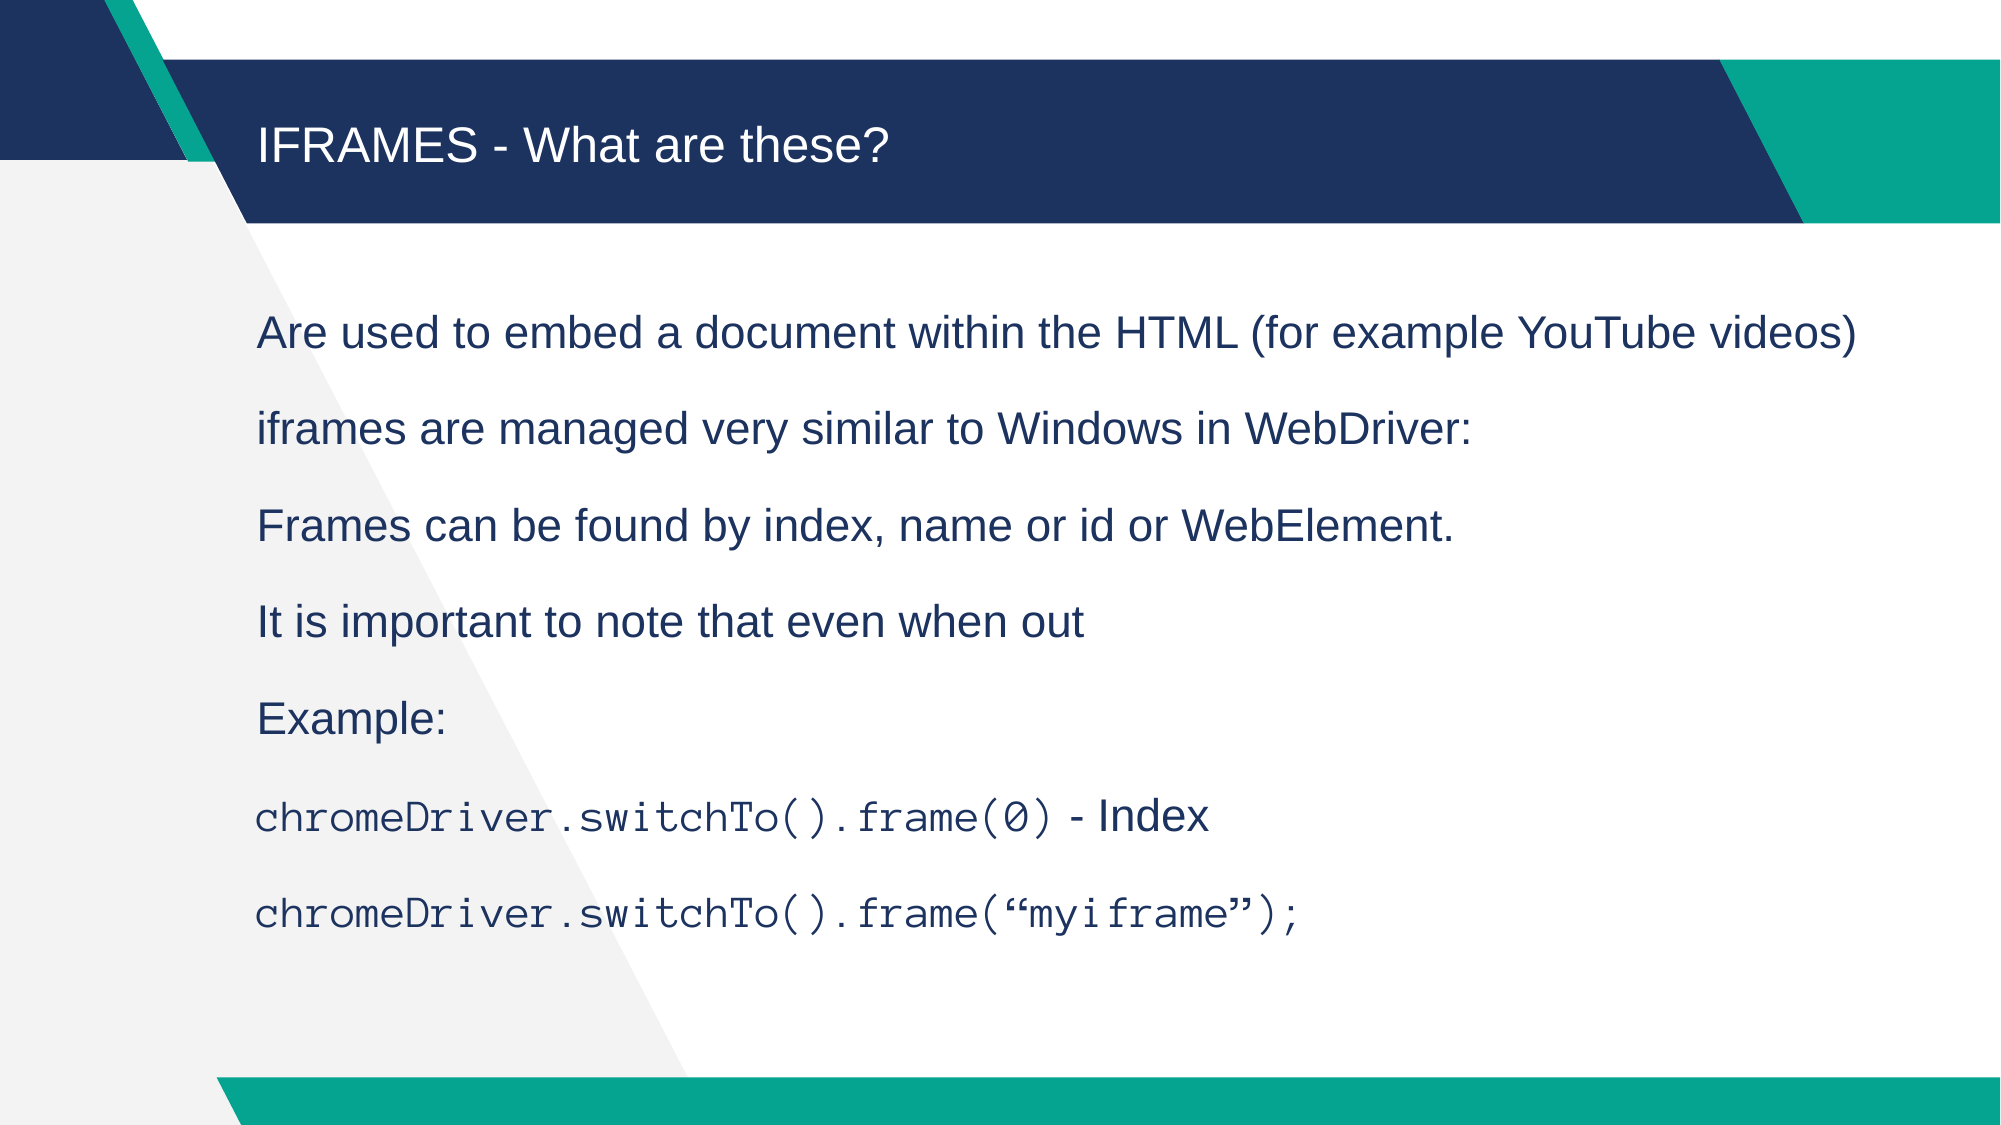

# IFRAMES - What are these?
Are used to embed a document within the HTML (for example YouTube videos)
iframes are managed very similar to Windows in WebDriver:
Frames can be found by index, name or id or WebElement.
It is important to note that even when out
Example:
chromeDriver.switchTo().frame(0) - Index
chromeDriver.switchTo().frame(“myiframe”);